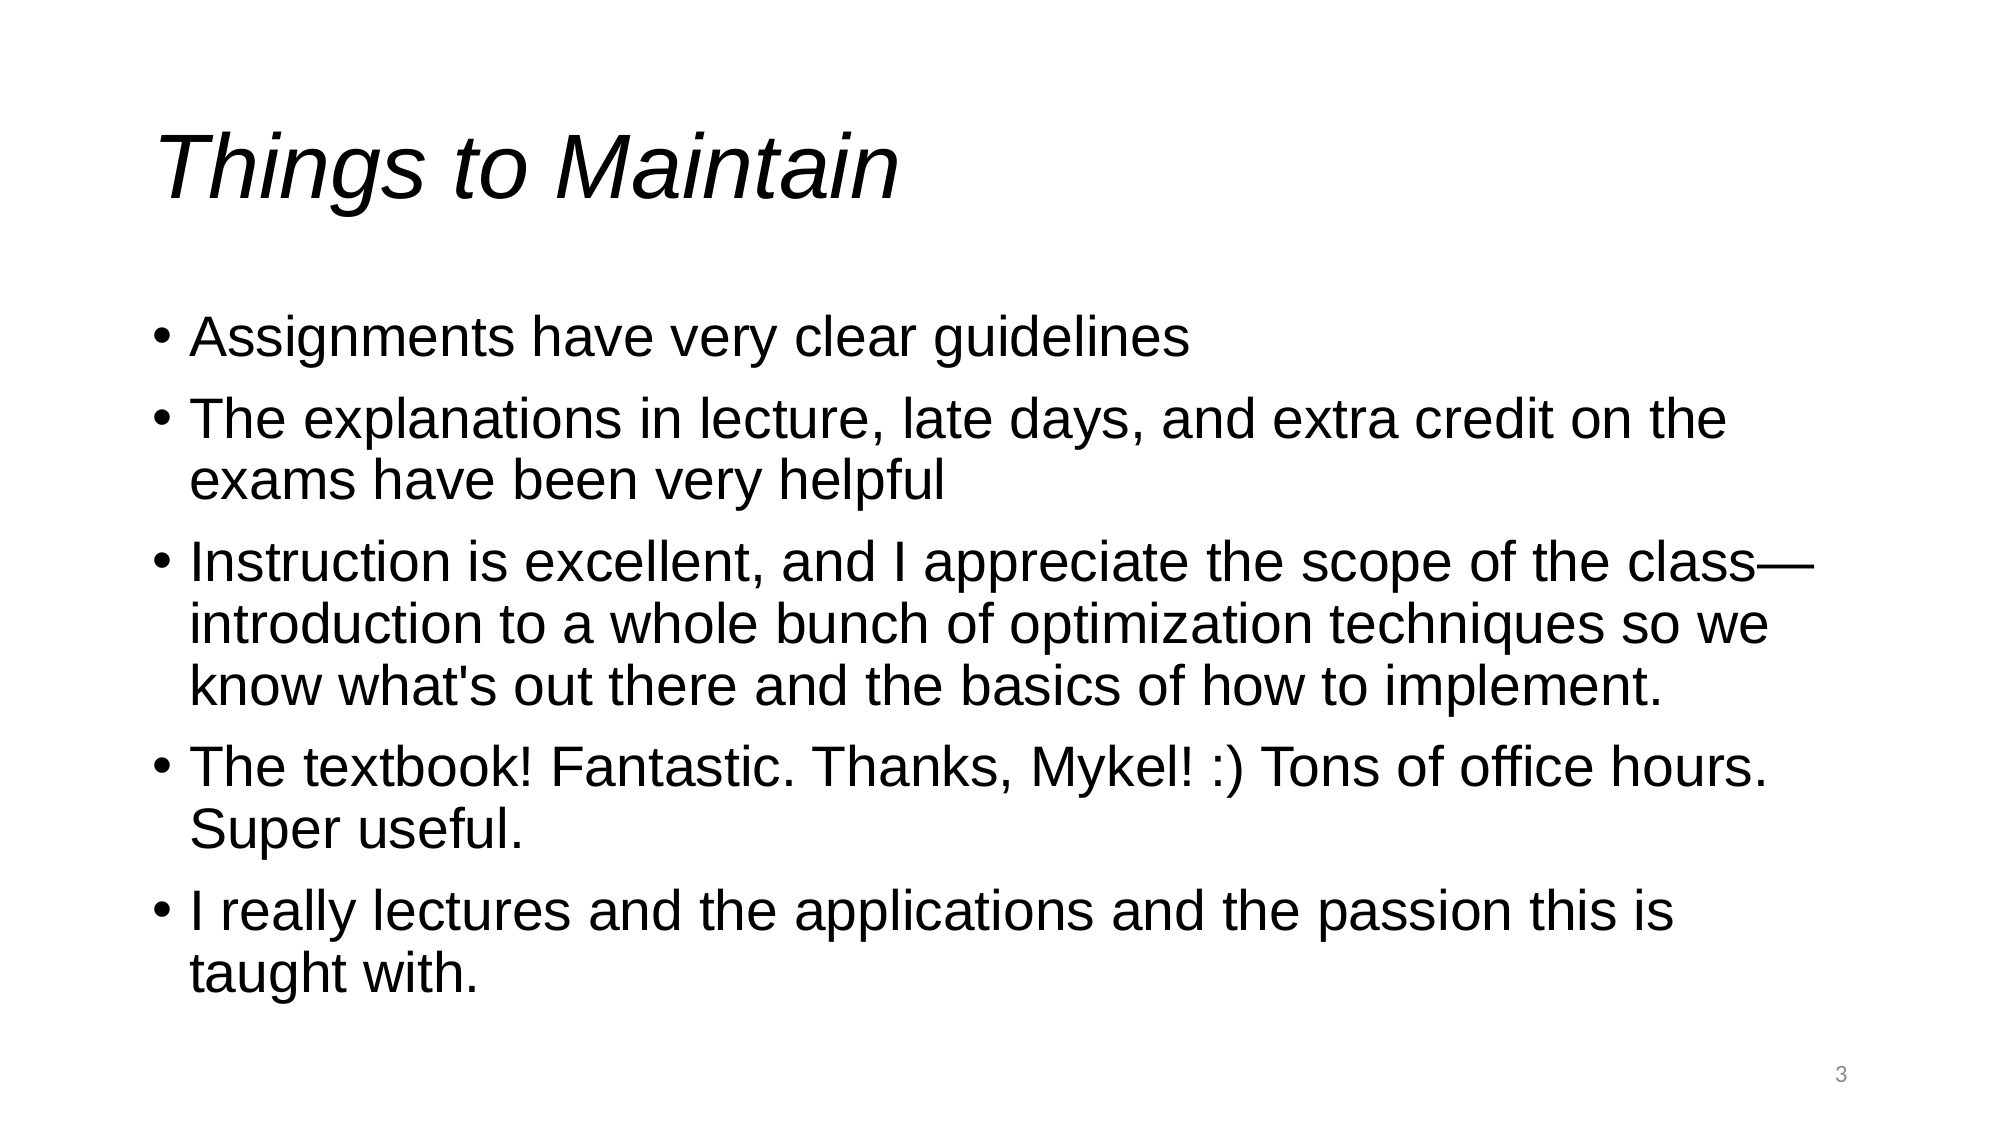

# Things to Maintain
Assignments have very clear guidelines
The explanations in lecture, late days, and extra credit on the exams have been very helpful
Instruction is excellent, and I appreciate the scope of the class—introduction to a whole bunch of optimization techniques so we know what's out there and the basics of how to implement.
The textbook! Fantastic. Thanks, Mykel! :) Tons of office hours. Super useful.
I really lectures and the applications and the passion this is taught with.
3